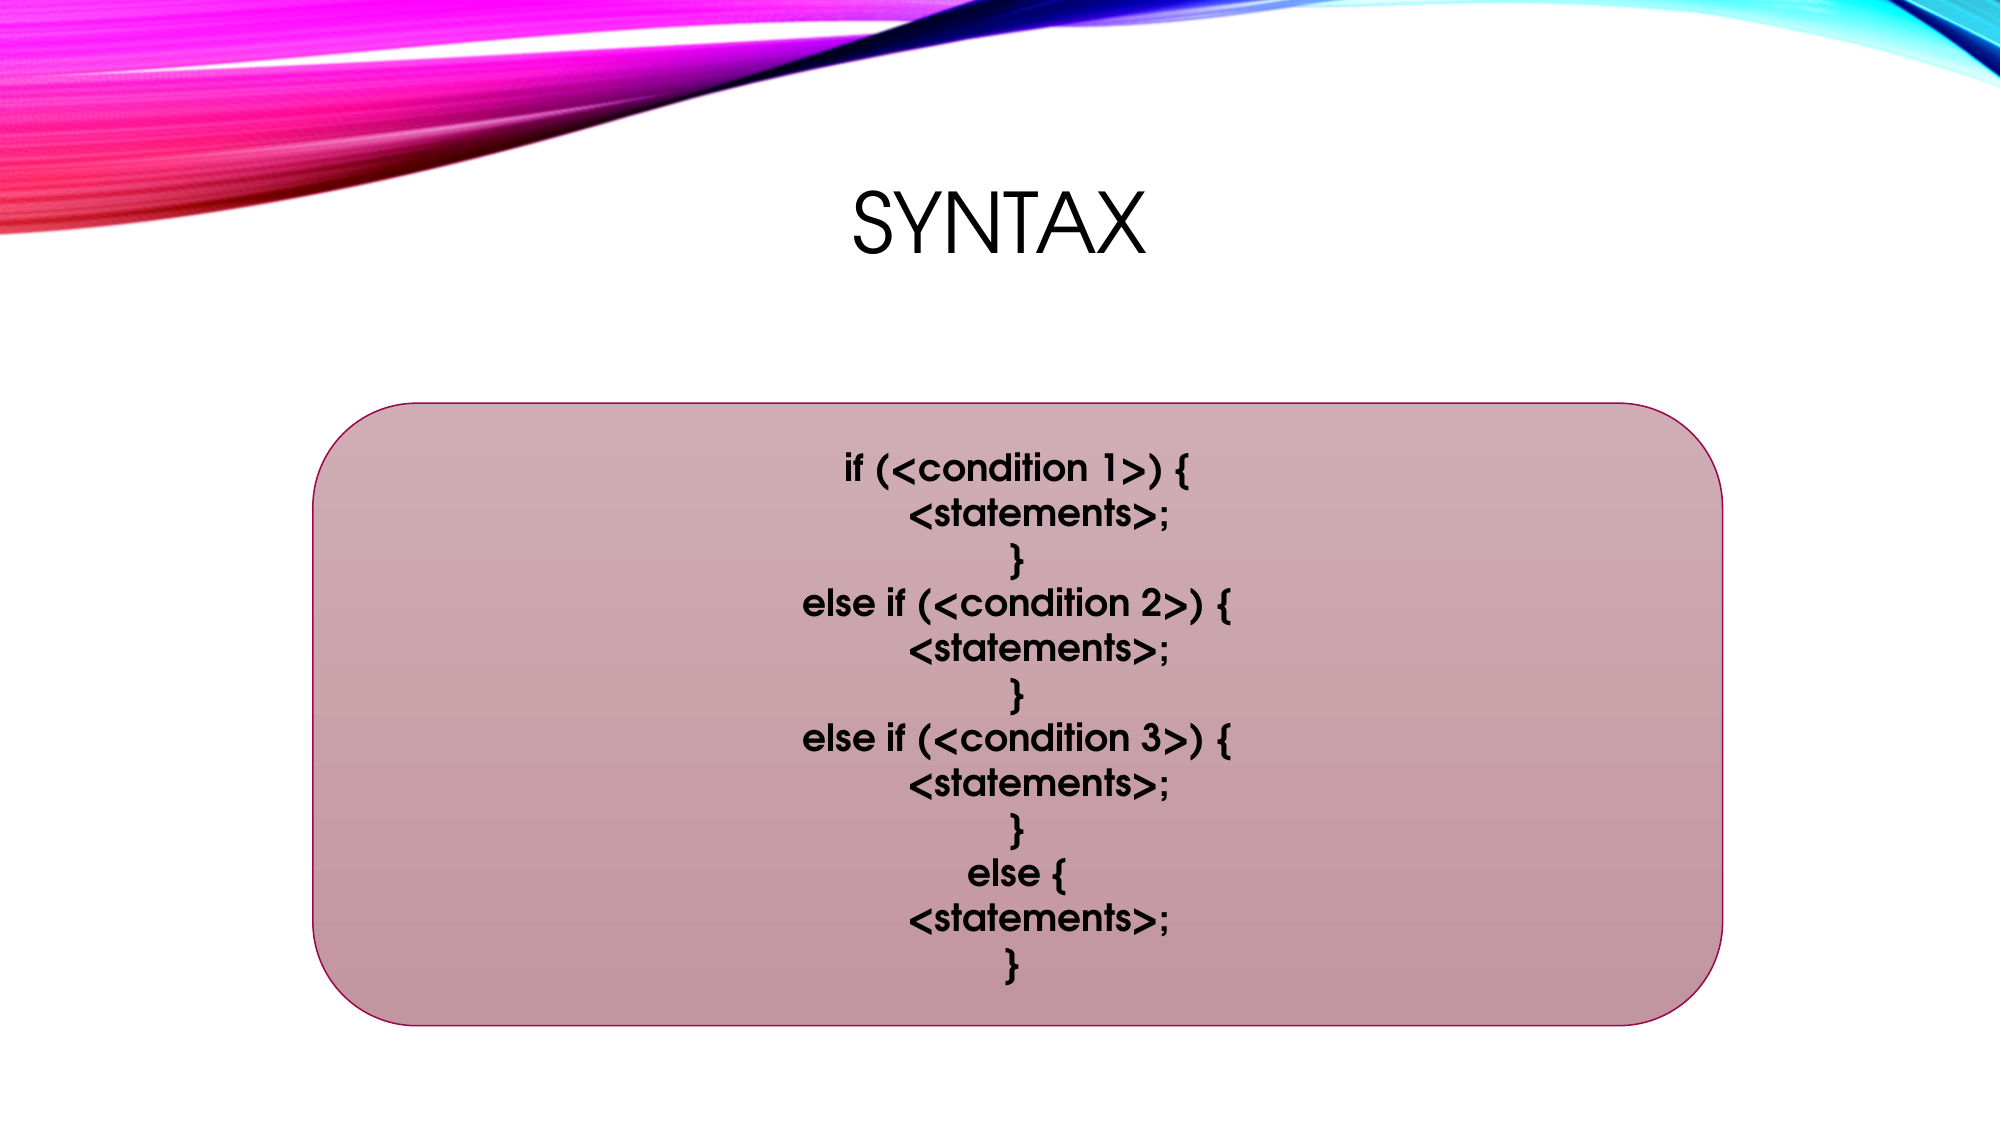

# SYNTAX
if (<condition 1>) {
    <statements>;
}
else if (<condition 2>) {
    <statements>;
}
else if (<condition 3>) {
    <statements>;
}
else {
    <statements>;
}